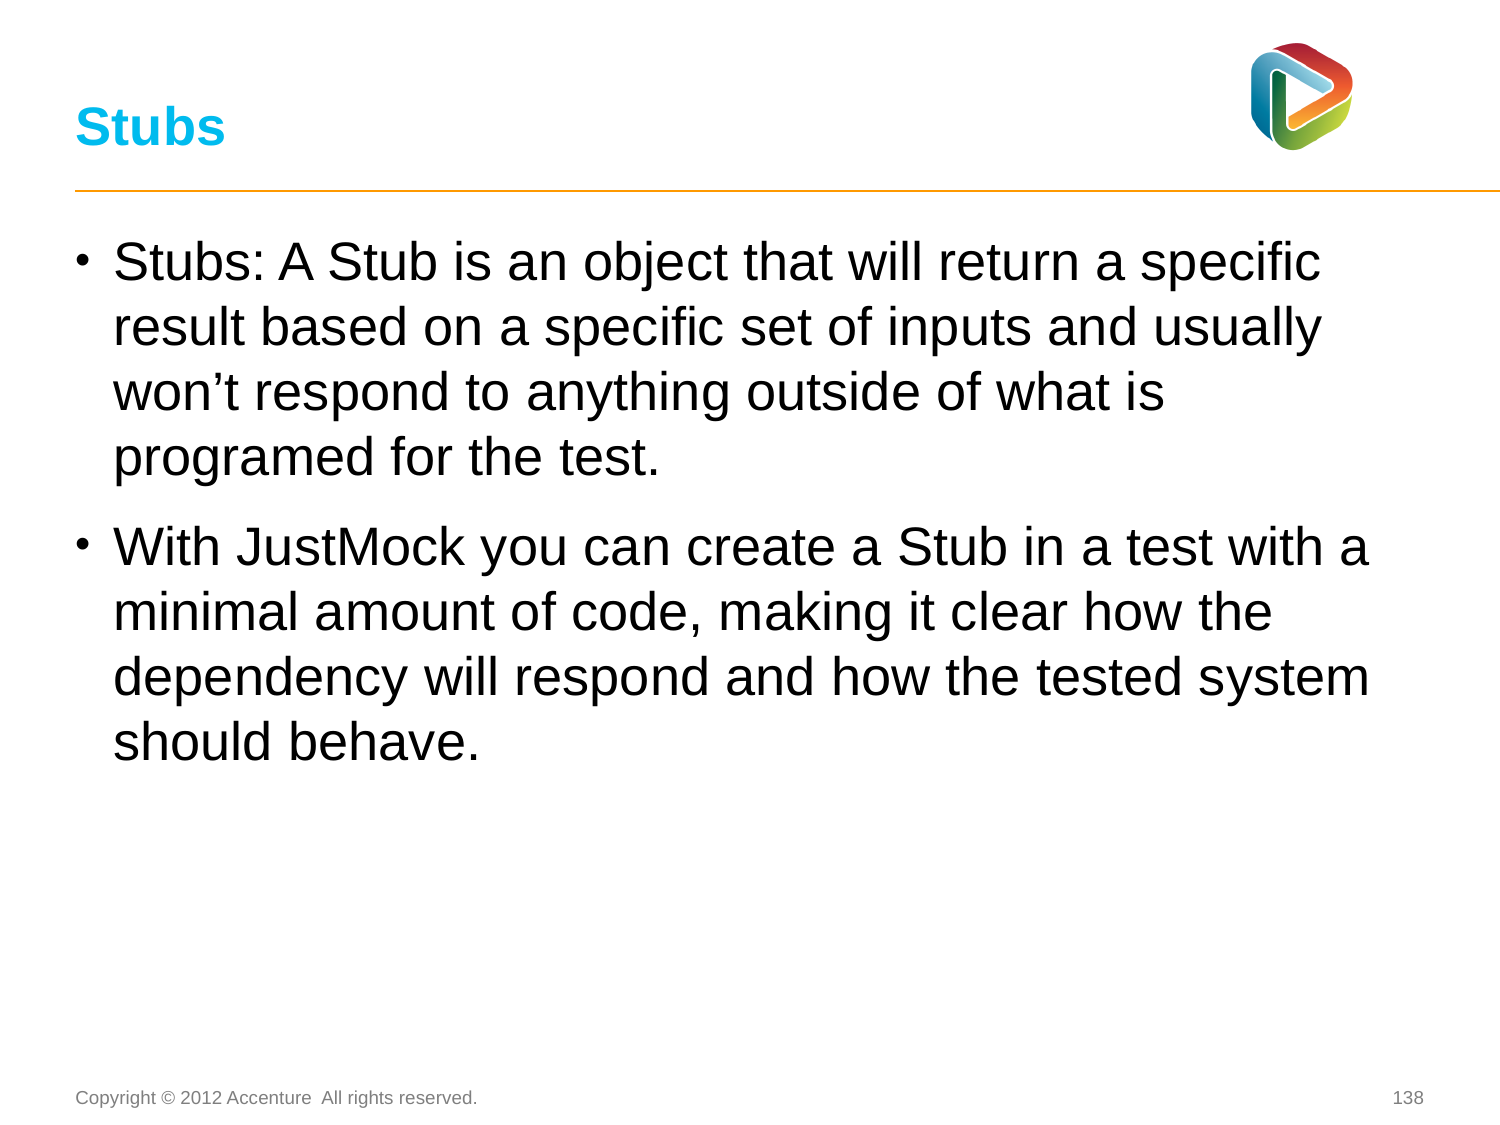

# Stubs
Stubs: A Stub is an object that will return a specific result based on a specific set of inputs and usually won’t respond to anything outside of what is programed for the test.
With JustMock you can create a Stub in a test with a minimal amount of code, making it clear how the dependency will respond and how the tested system should behave.